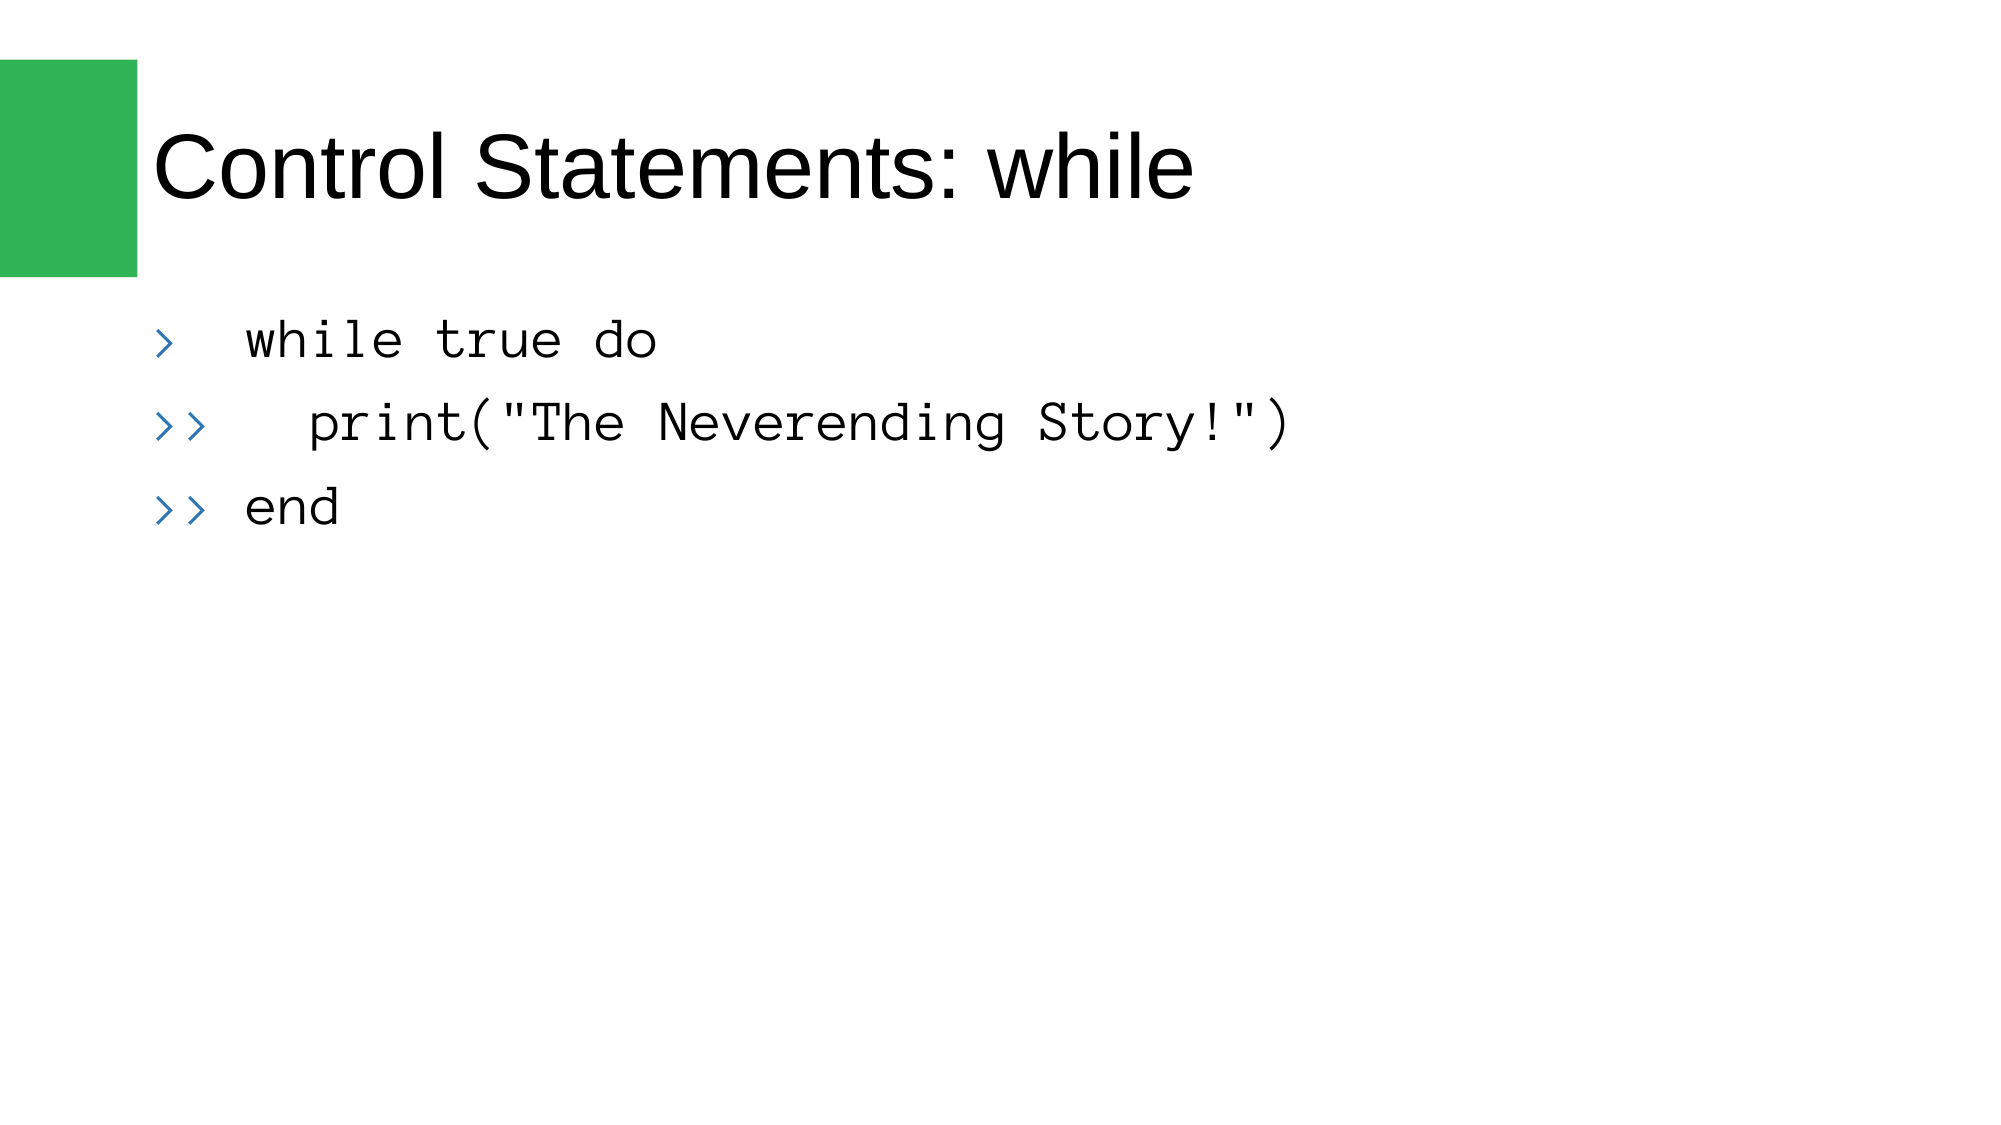

# Control Statements: while
>  while true do
>>   print("The Neverending Story!")
>> end